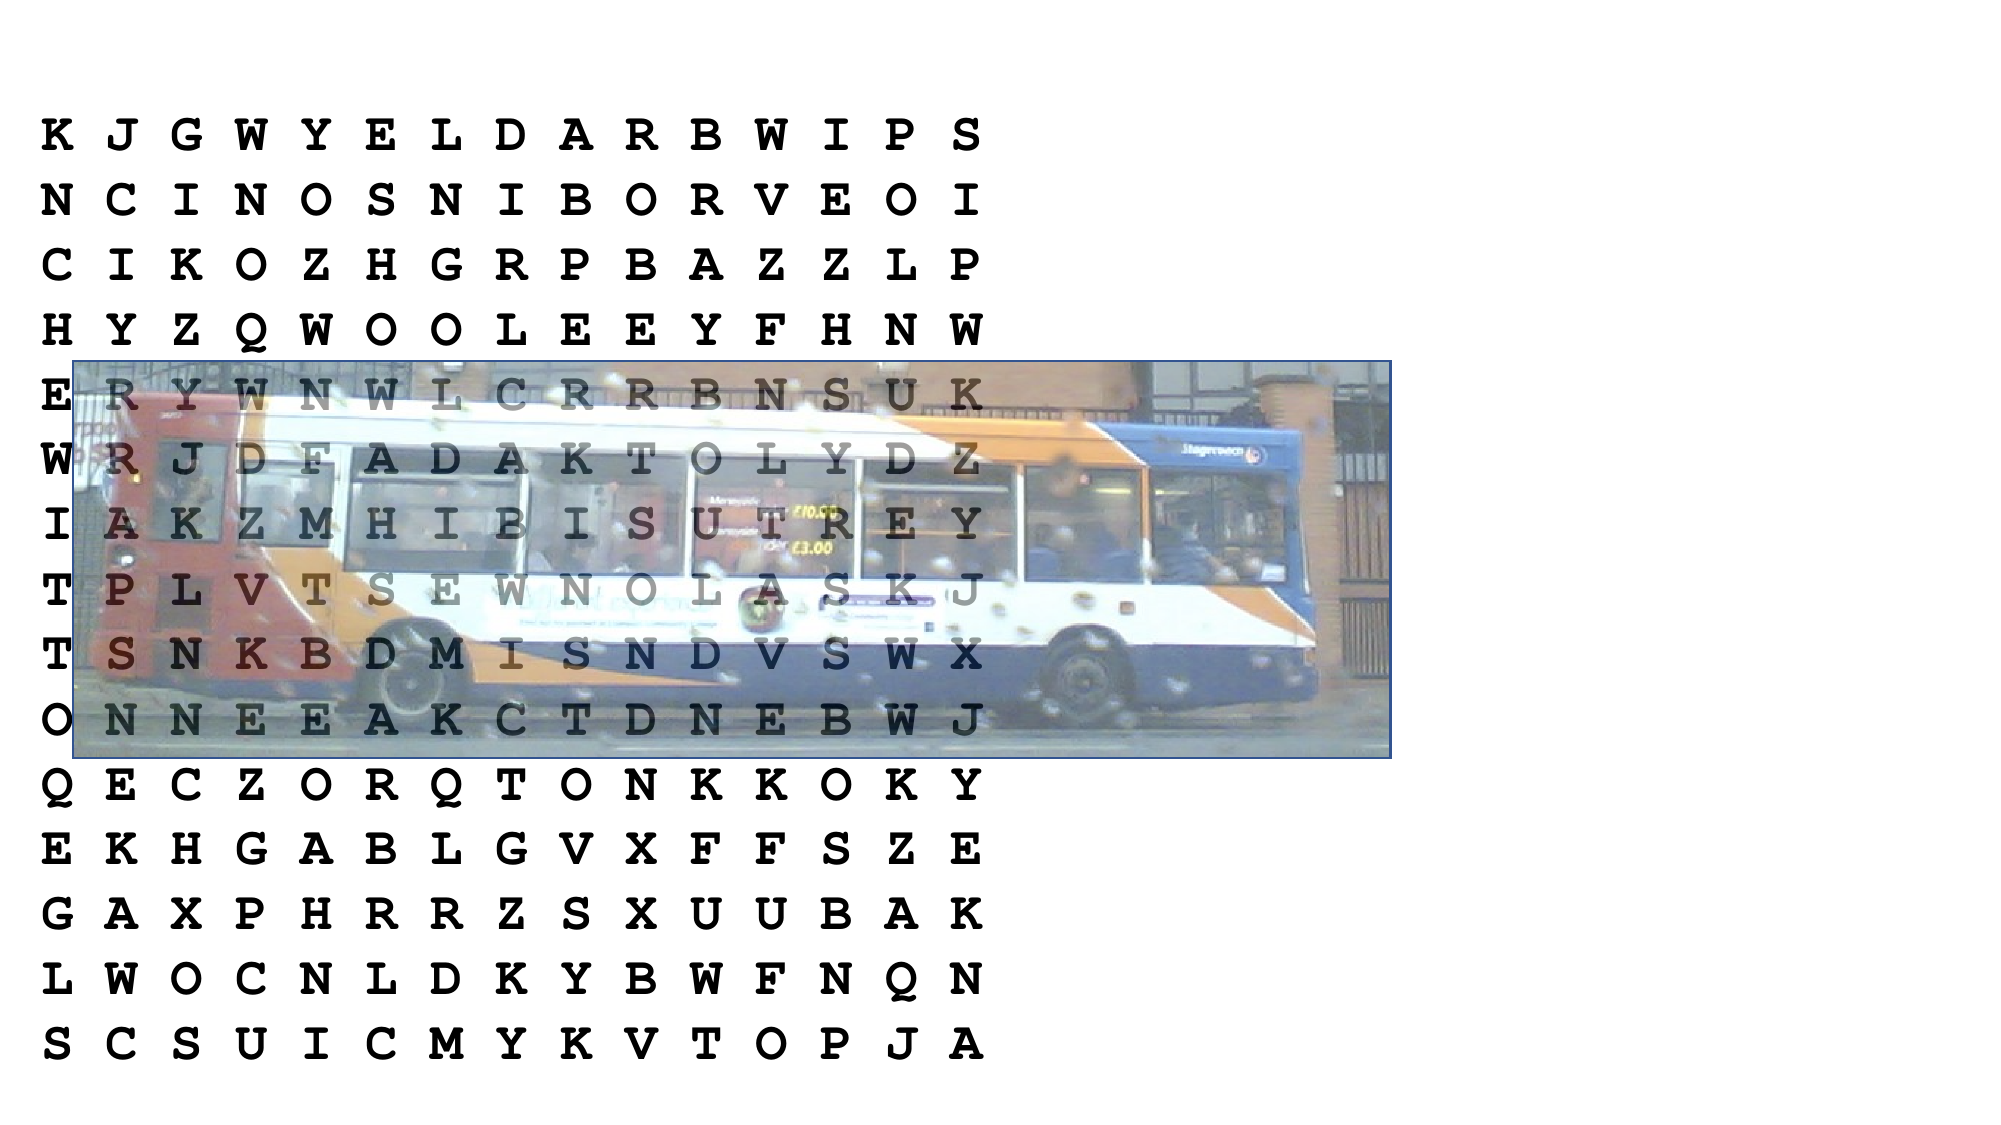

K J G W Y E L D A R B W I P S
N C I N O S N I B O R V E O I
C I K O Z H G R P B A Z Z L P
H Y Z Q W O O L E E Y F H N W
E R Y W N W L C R R B N S U K
W R J D F A D A K T O L Y D Z
I A K Z M H I B I S U T R E Y
T P L V T S E W N O L A S K J
T S N K B D M I S N D V S W X
O N N E E A K C T D N E B W J
Q E C Z O R Q T O N K K O K Y
E K H G A B L G V X F F S Z E
G A X P H R R Z S X U U B A K
L W O C N L D K Y B W F N Q N
S C S U I C M Y K V T O P J A